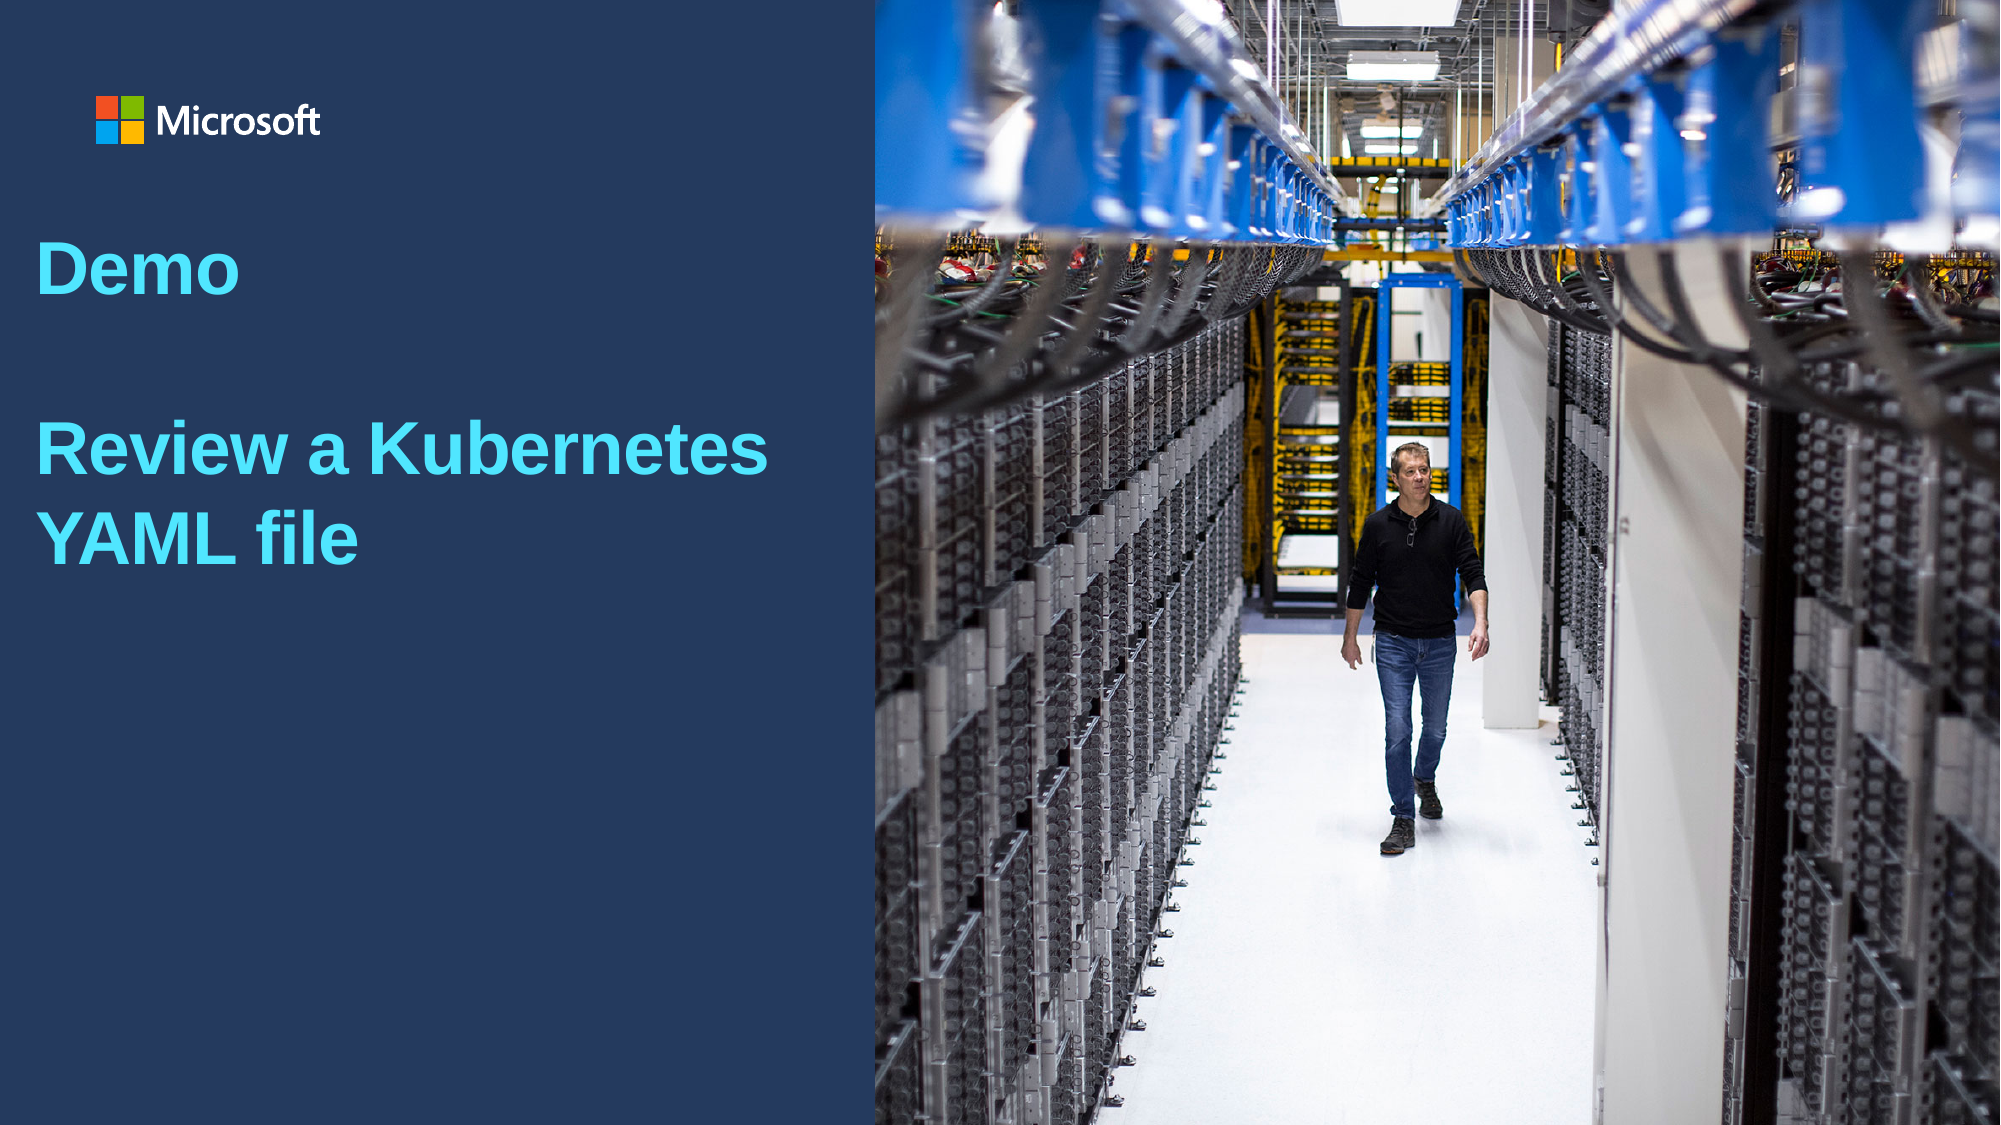

# Demo Review a Kubernetes YAML file